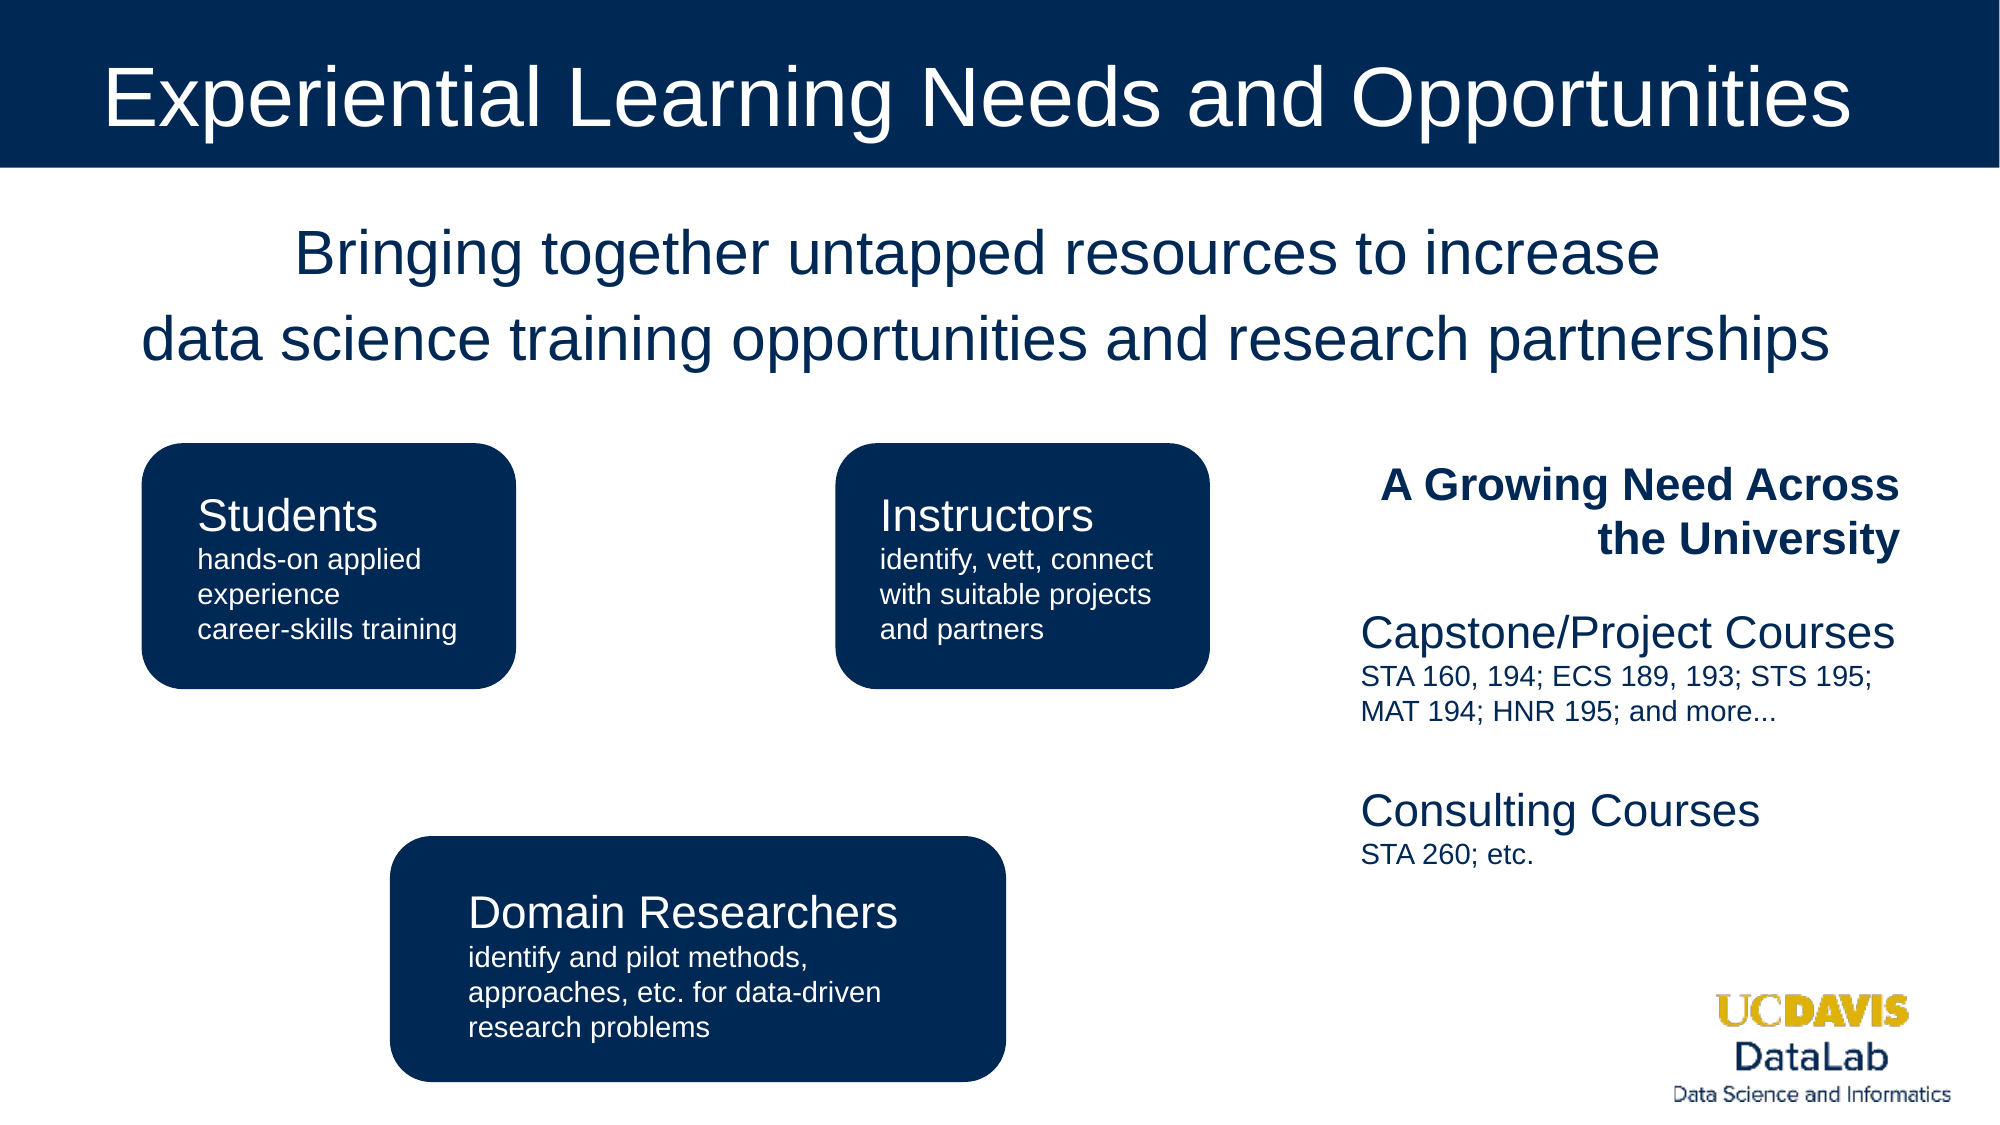

# Experiential Learning Needs and Opportunities
Bringing together untapped resources to increase
data science training opportunities and research partnerships
A Growing Need Across the University

Students
hands-on applied experience
career-skills training
Instructors
identify, vett, connect with suitable projects and partners
Capstone/Project Courses
STA 160, 194; ECS 189, 193; STS 195; MAT 194; HNR 195; and more...
Consulting Courses
STA 260; etc.

Domain Researchers
identify and pilot methods, approaches, etc. for data-driven research problems